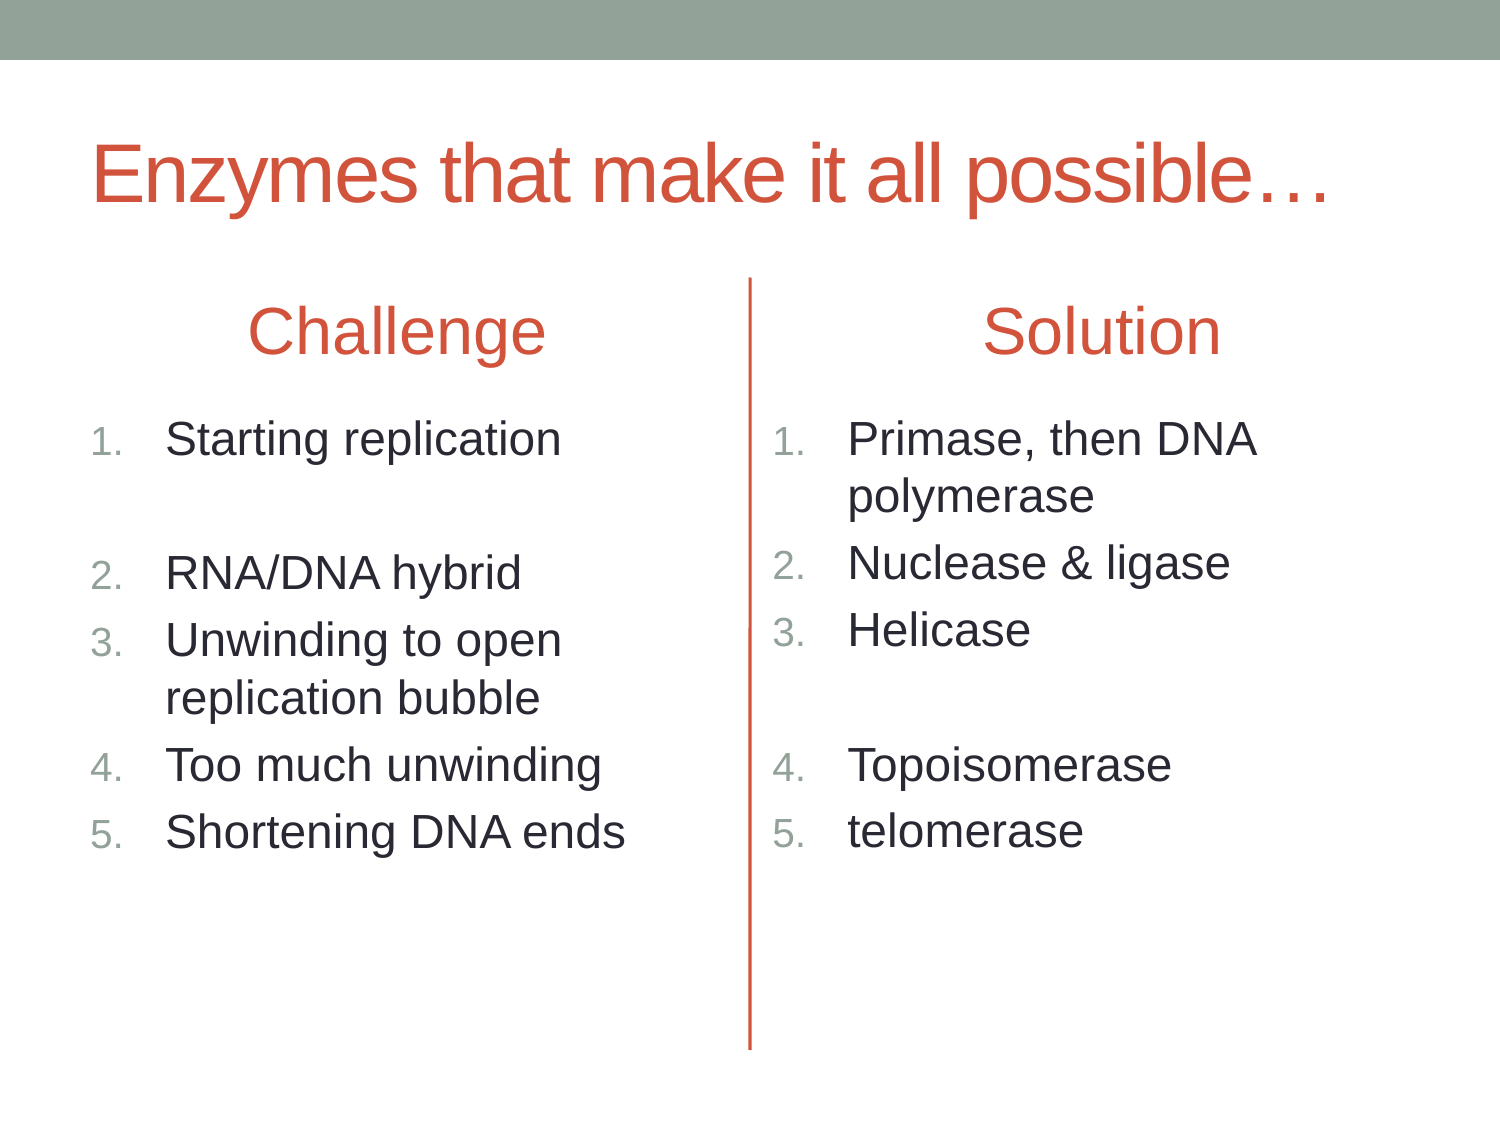

# Enzymes that make it all possible…
Challenge
Solution
Starting replication

RNA/DNA hybrid
Unwinding to open replication bubble
Too much unwinding
Shortening DNA ends
Primase, then DNA polymerase
Nuclease & ligase
Helicase

Topoisomerase
telomerase